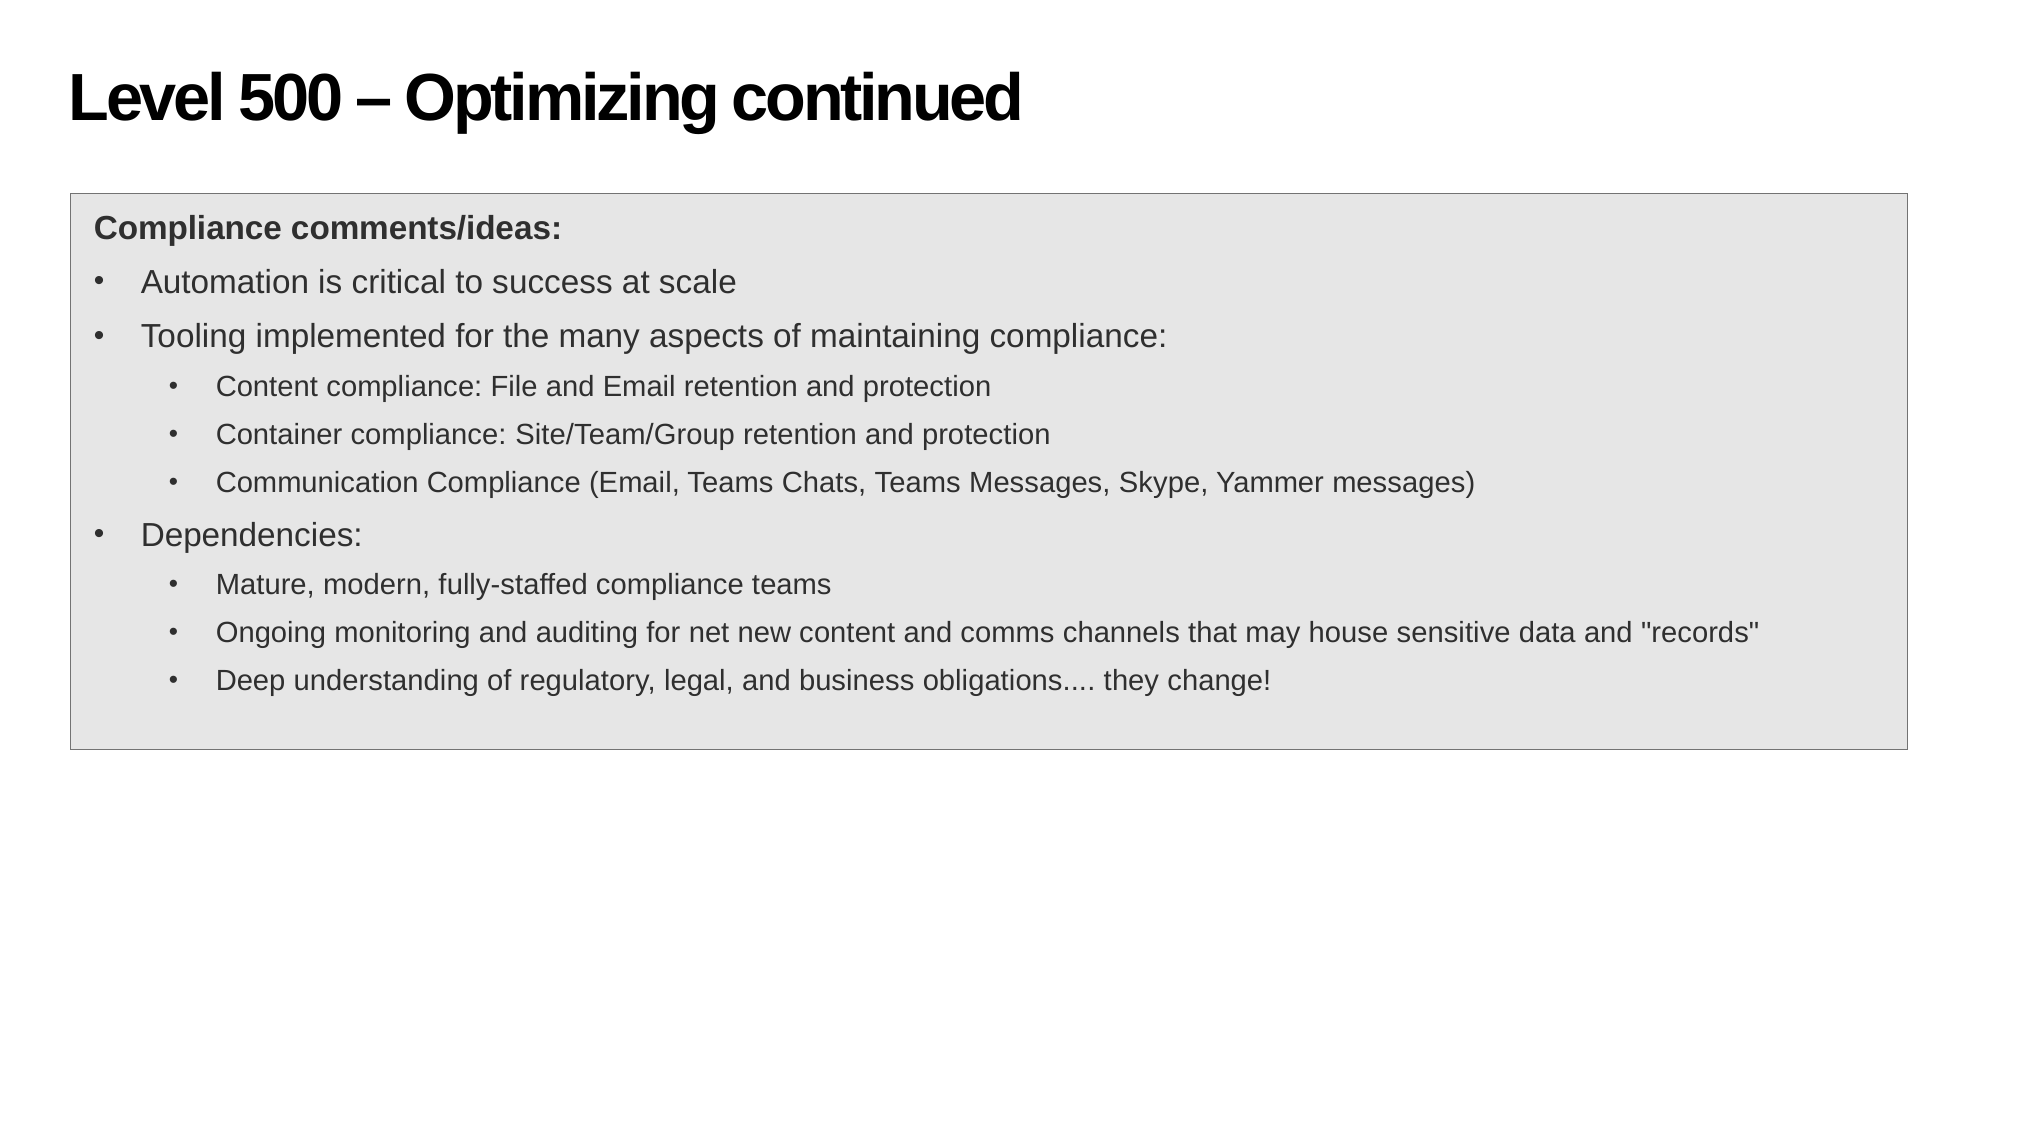

# Level 500 – Optimizing continued
Compliance comments/ideas:
Automation is critical to success at scale
Tooling implemented for the many aspects of maintaining compliance:
Content compliance: File and Email retention and protection
Container compliance: Site/Team/Group retention and protection
Communication Compliance (Email, Teams Chats, Teams Messages, Skype, Yammer messages)
Dependencies:
Mature, modern, fully-staffed compliance teams
Ongoing monitoring and auditing for net new content and comms channels that may house sensitive data and "records"
Deep understanding of regulatory, legal, and business obligations.... they change!